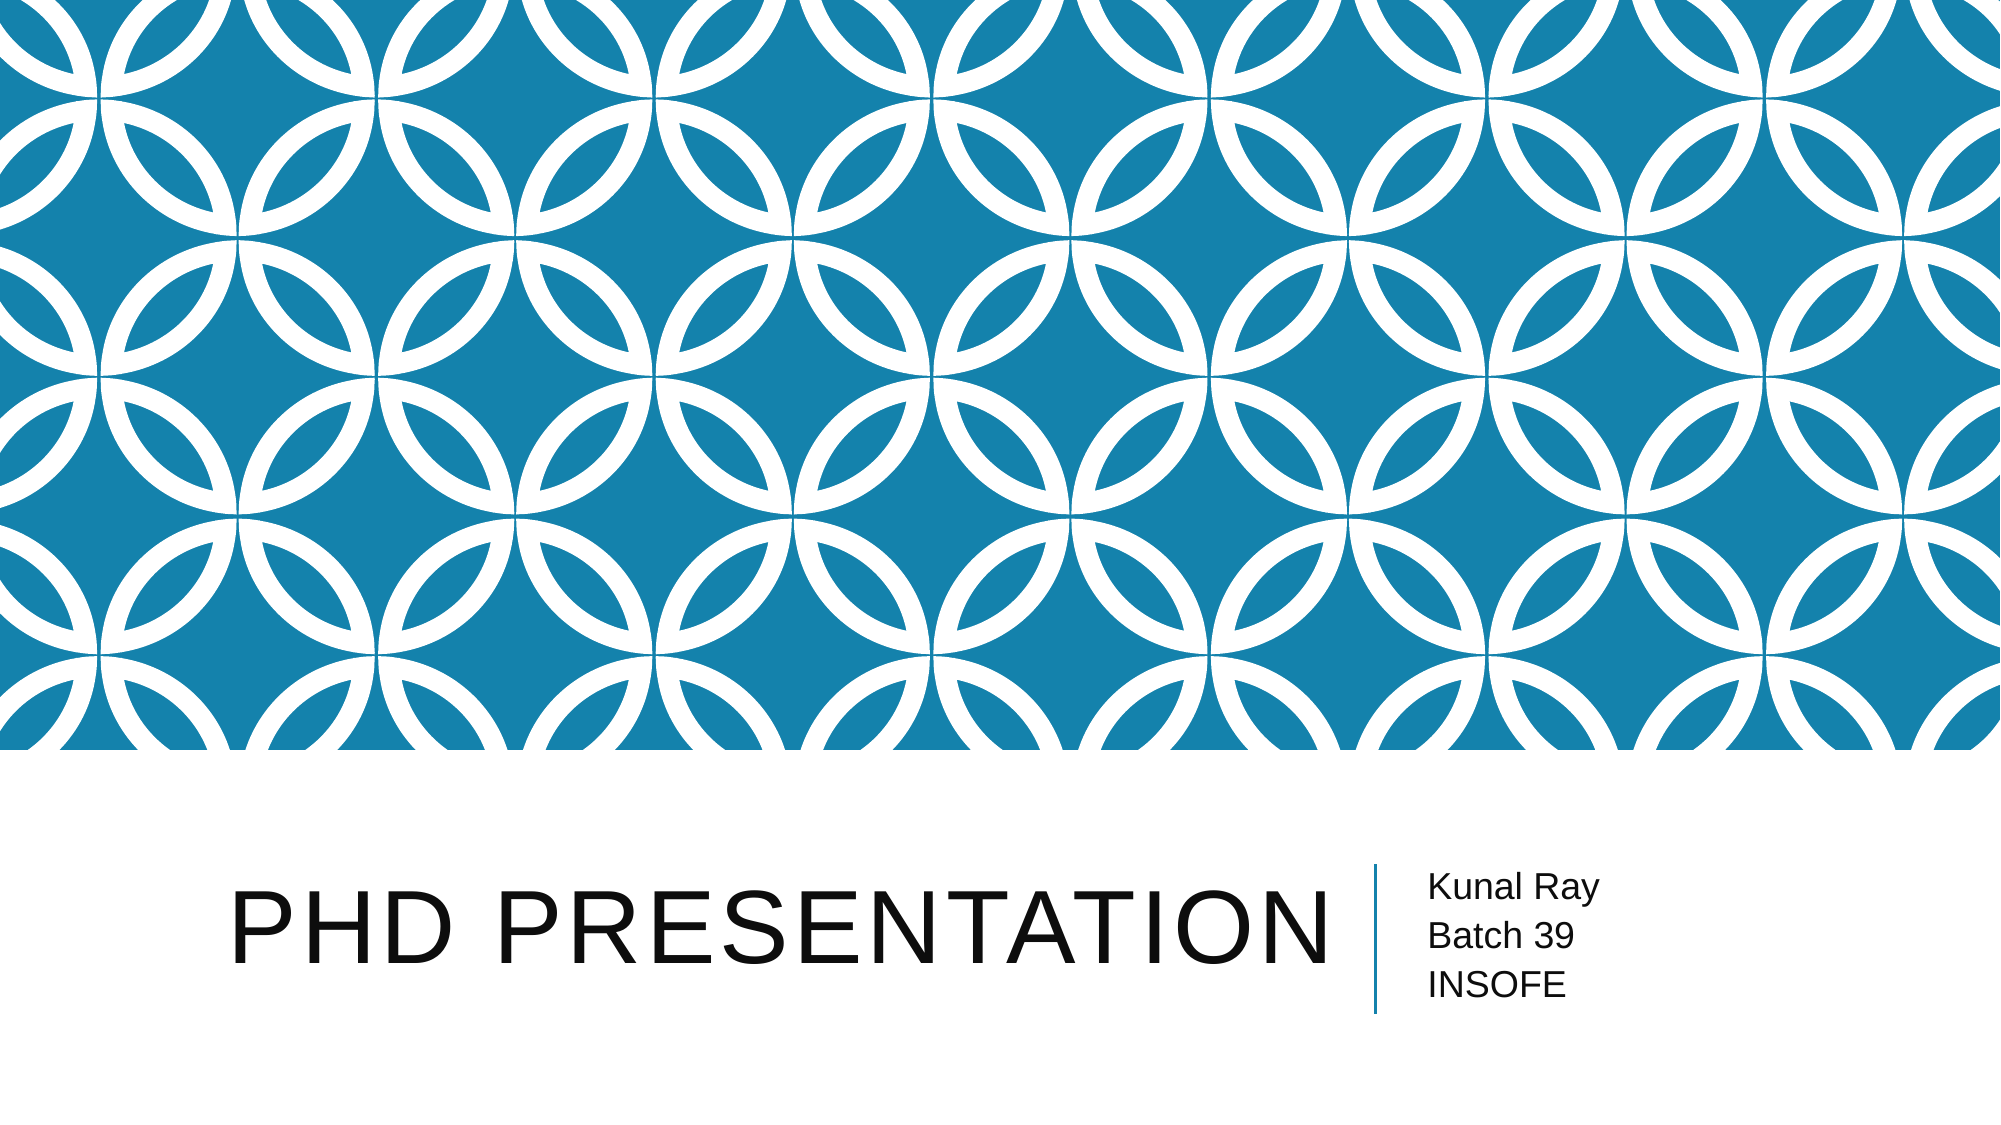

# PHD presentation
Kunal Ray
Batch 39
INSOFE